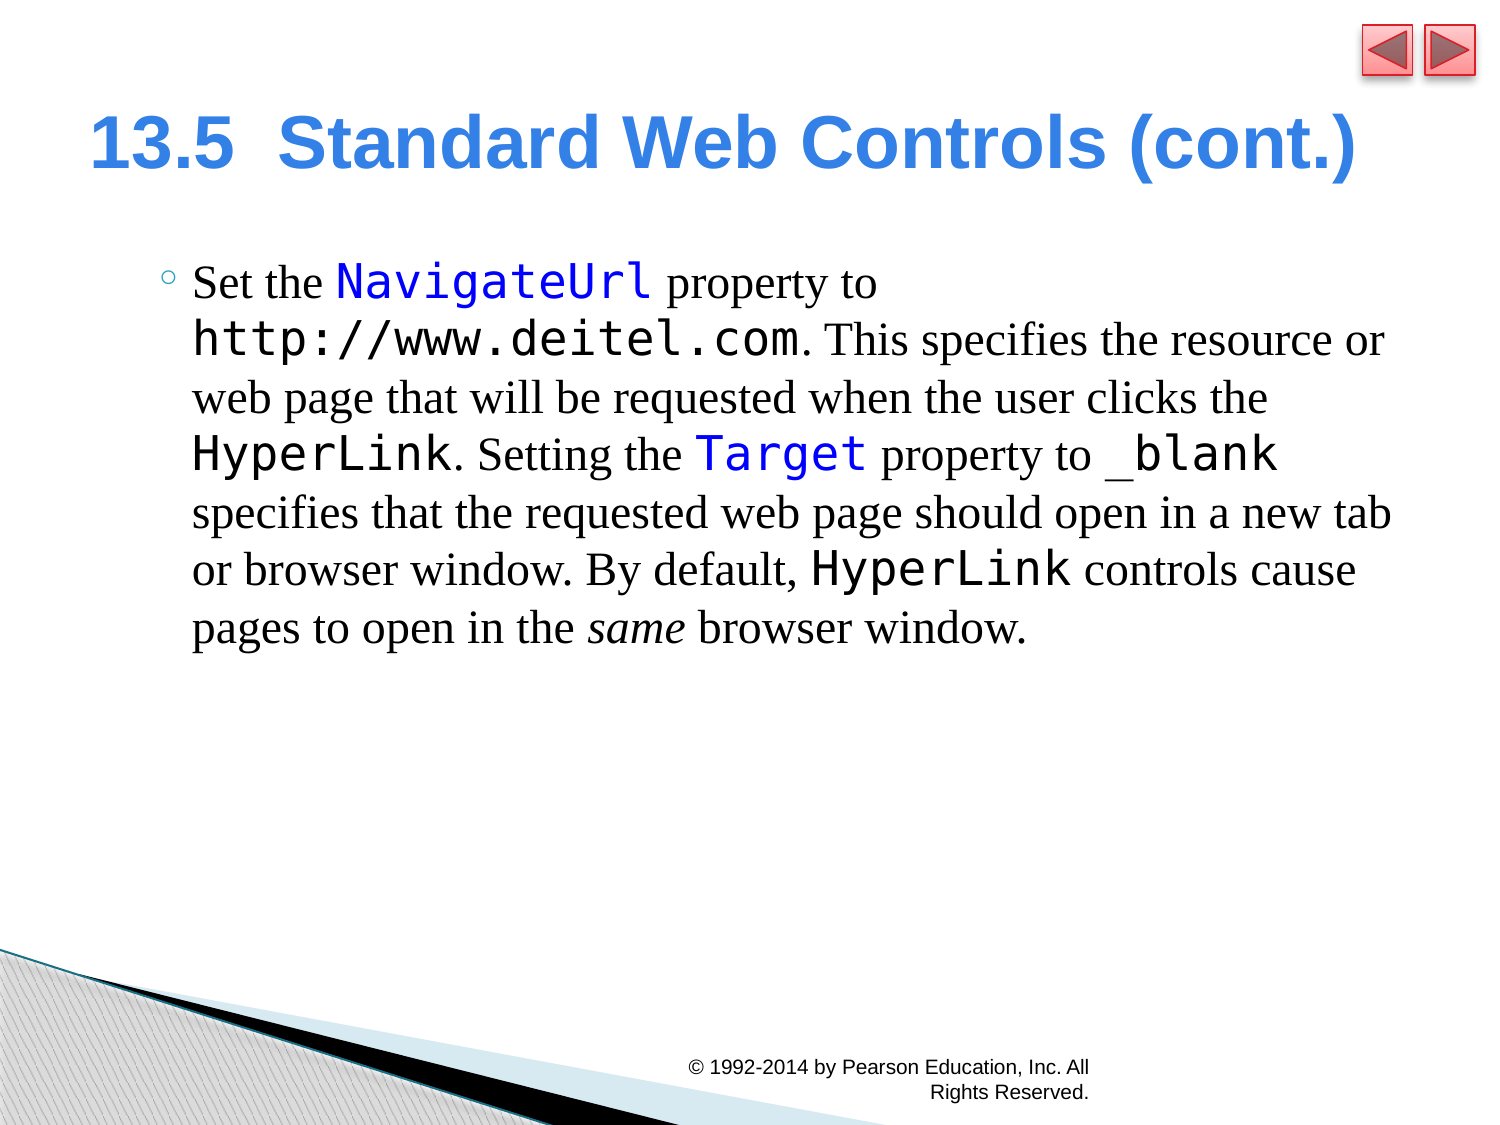

# 13.5  Standard Web Controls (cont.)
Set the NavigateUrl property to http://www.deitel.com. This specifies the resource or web page that will be requested when the user clicks the HyperLink. Setting the Target property to _blank specifies that the requested web page should open in a new tab or browser window. By default, HyperLink controls cause pages to open in the same browser window.
© 1992-2014 by Pearson Education, Inc. All Rights Reserved.